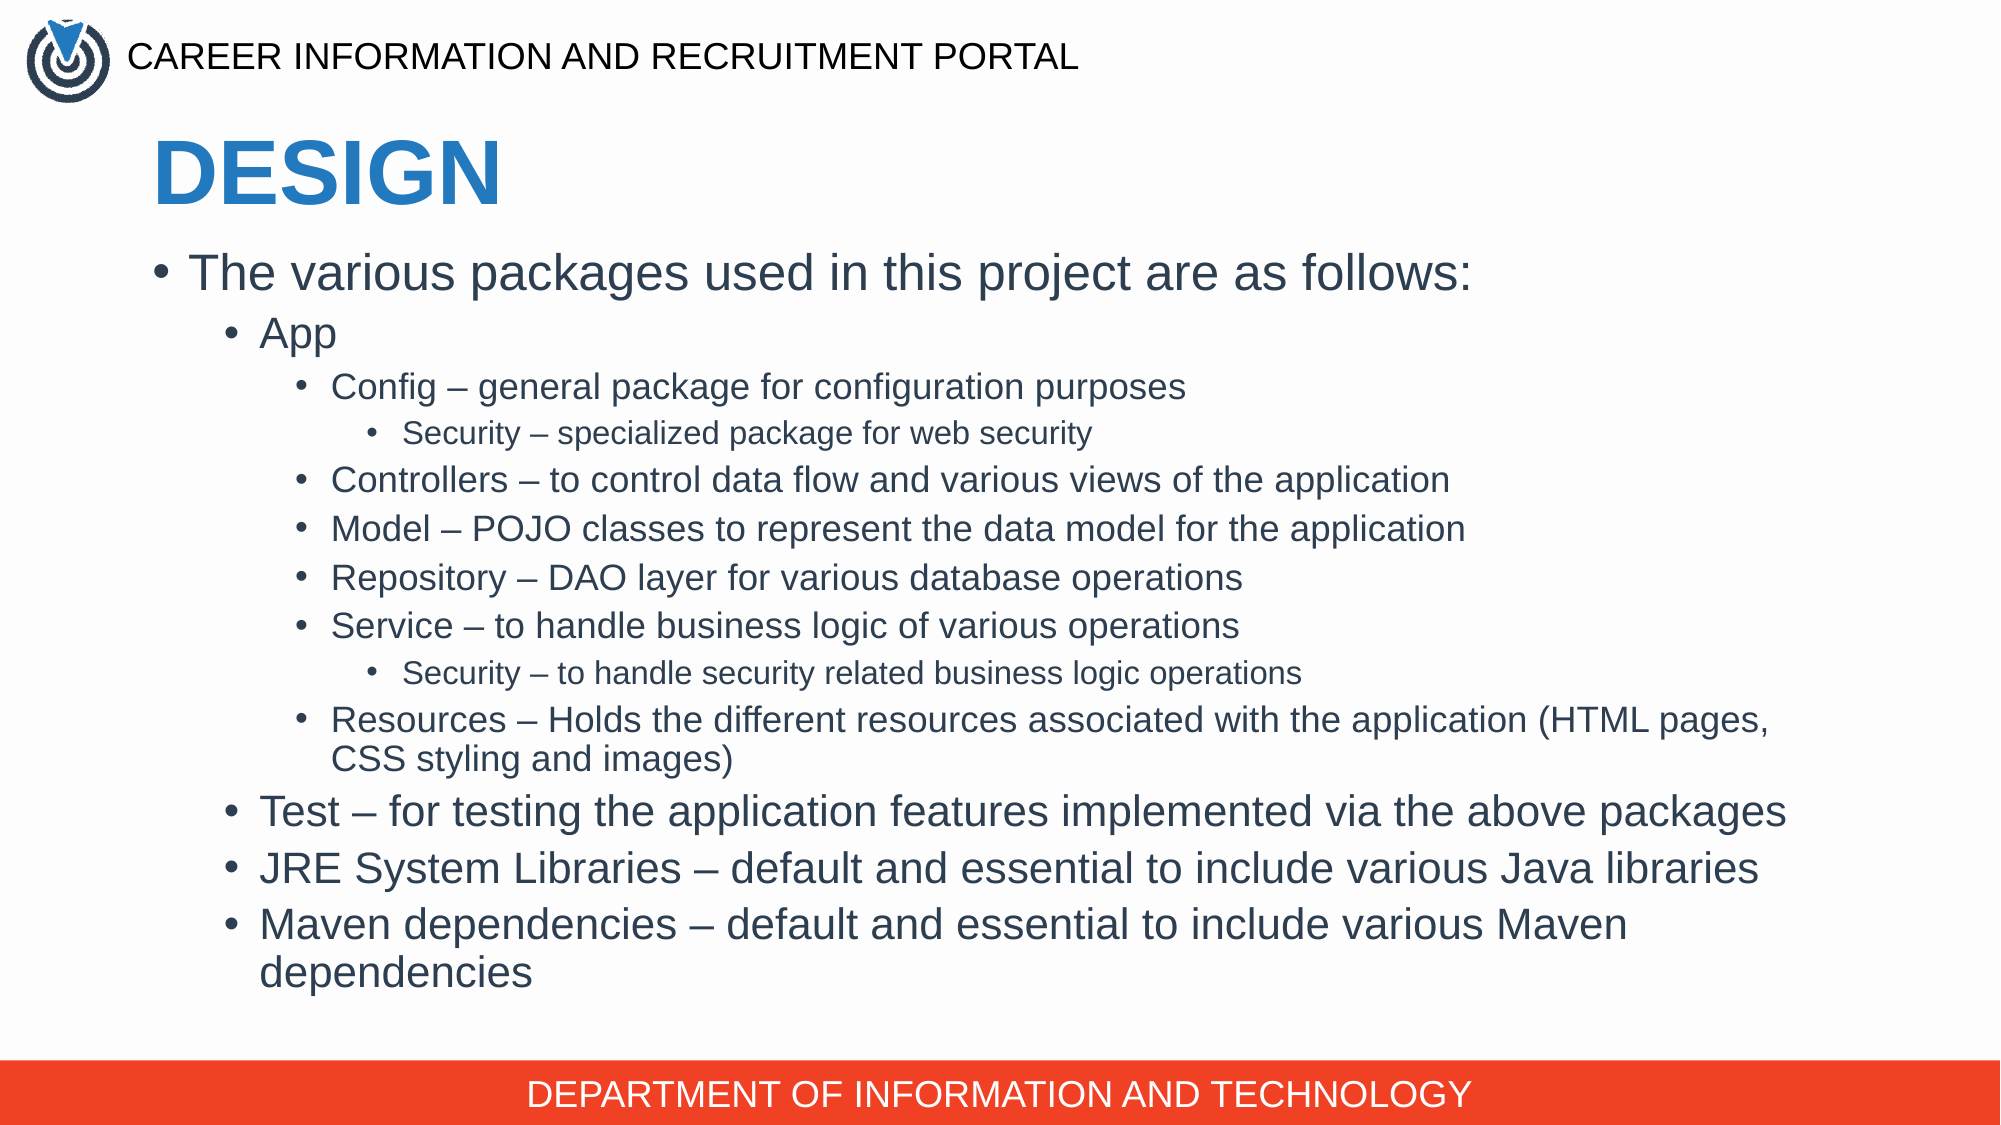

# DESIGN
The various packages used in this project are as follows:
App
Config – general package for configuration purposes
Security – specialized package for web security
Controllers – to control data flow and various views of the application
Model – POJO classes to represent the data model for the application
Repository – DAO layer for various database operations
Service – to handle business logic of various operations
Security – to handle security related business logic operations
Resources – Holds the different resources associated with the application (HTML pages, CSS styling and images)
Test – for testing the application features implemented via the above packages
JRE System Libraries – default and essential to include various Java libraries
Maven dependencies – default and essential to include various Maven dependencies